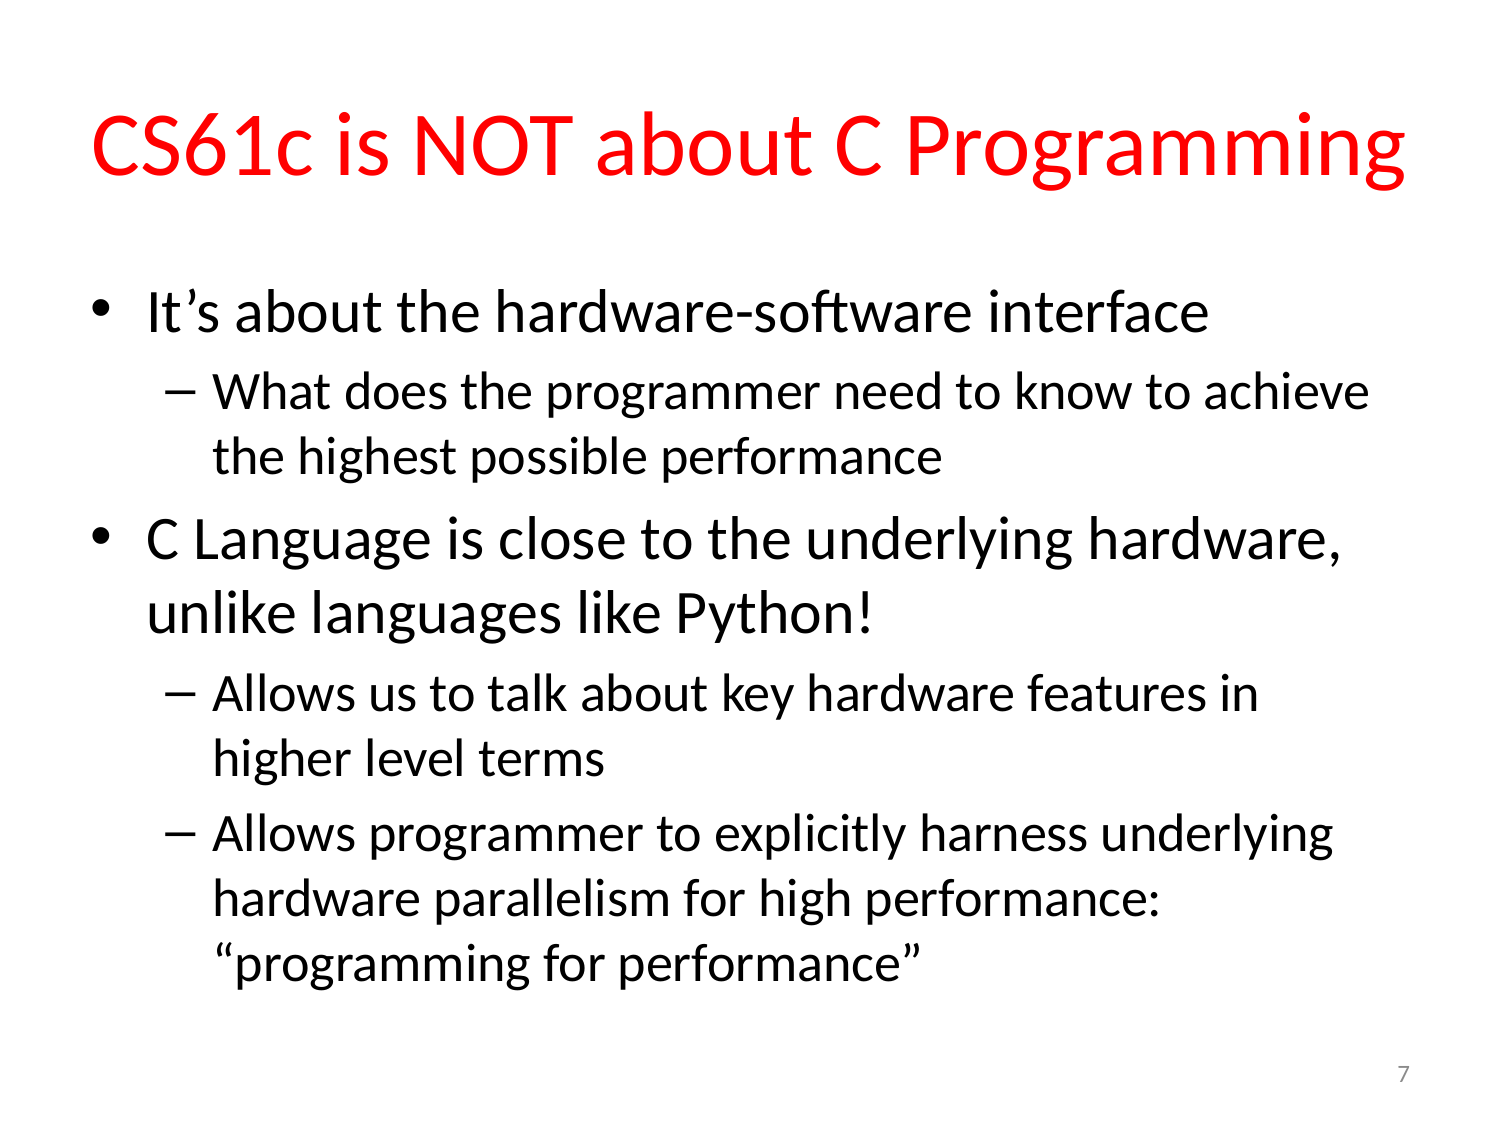

# CS61c is NOT about C Programming
It’s about the hardware-software interface
What does the programmer need to know to achieve the highest possible performance
C Language is close to the underlying hardware, unlike languages like Python!
Allows us to talk about key hardware features in higher level terms
Allows programmer to explicitly harness underlying hardware parallelism for high performance: “programming for performance”
7